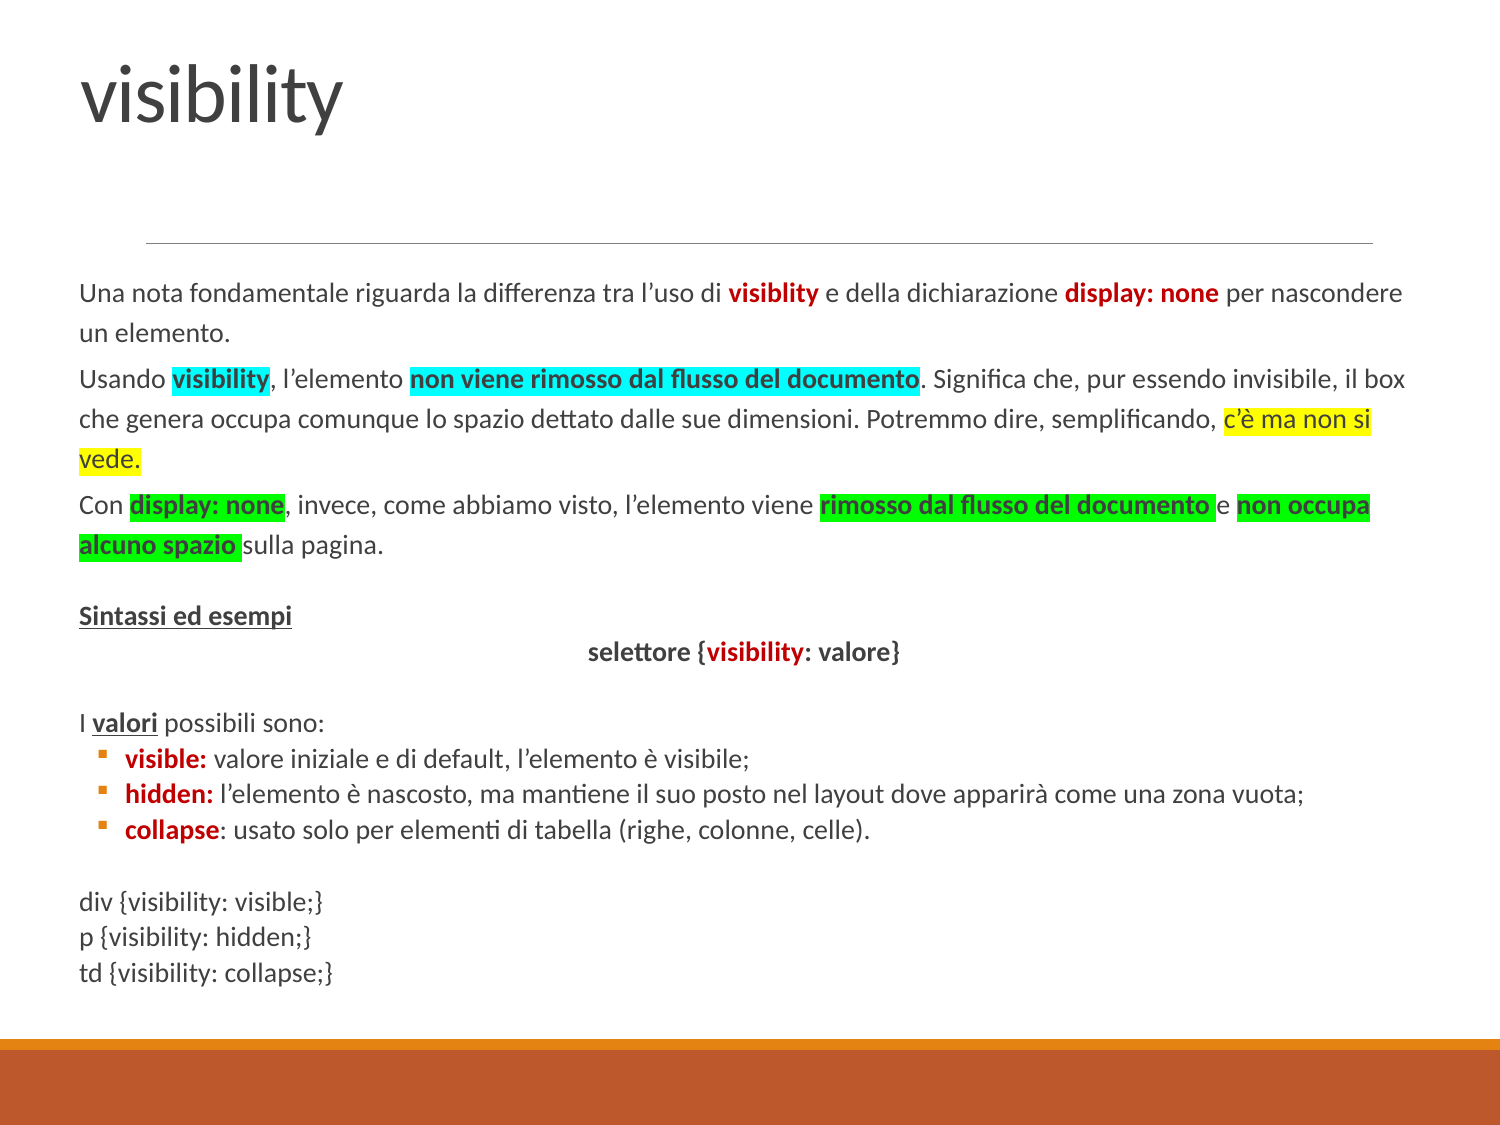

# visibility
Una nota fondamentale riguarda la differenza tra l’uso di visiblity e della dichiarazione display: none per nascondere un elemento.
Usando visibility, l’elemento non viene rimosso dal flusso del documento. Significa che, pur essendo invisibile, il box che genera occupa comunque lo spazio dettato dalle sue dimensioni. Potremmo dire, semplificando, c’è ma non si vede.
Con display: none, invece, come abbiamo visto, l’elemento viene rimosso dal flusso del documento e non occupa alcuno spazio sulla pagina.

Sintassi ed esempi
selettore {visibility: valore}

I valori possibili sono:
visible: valore iniziale e di default, l’elemento è visibile;
hidden: l’elemento è nascosto, ma mantiene il suo posto nel layout dove apparirà come una zona vuota;
collapse: usato solo per elementi di tabella (righe, colonne, celle).

div {visibility: visible;}
p {visibility: hidden;}
td {visibility: collapse;}